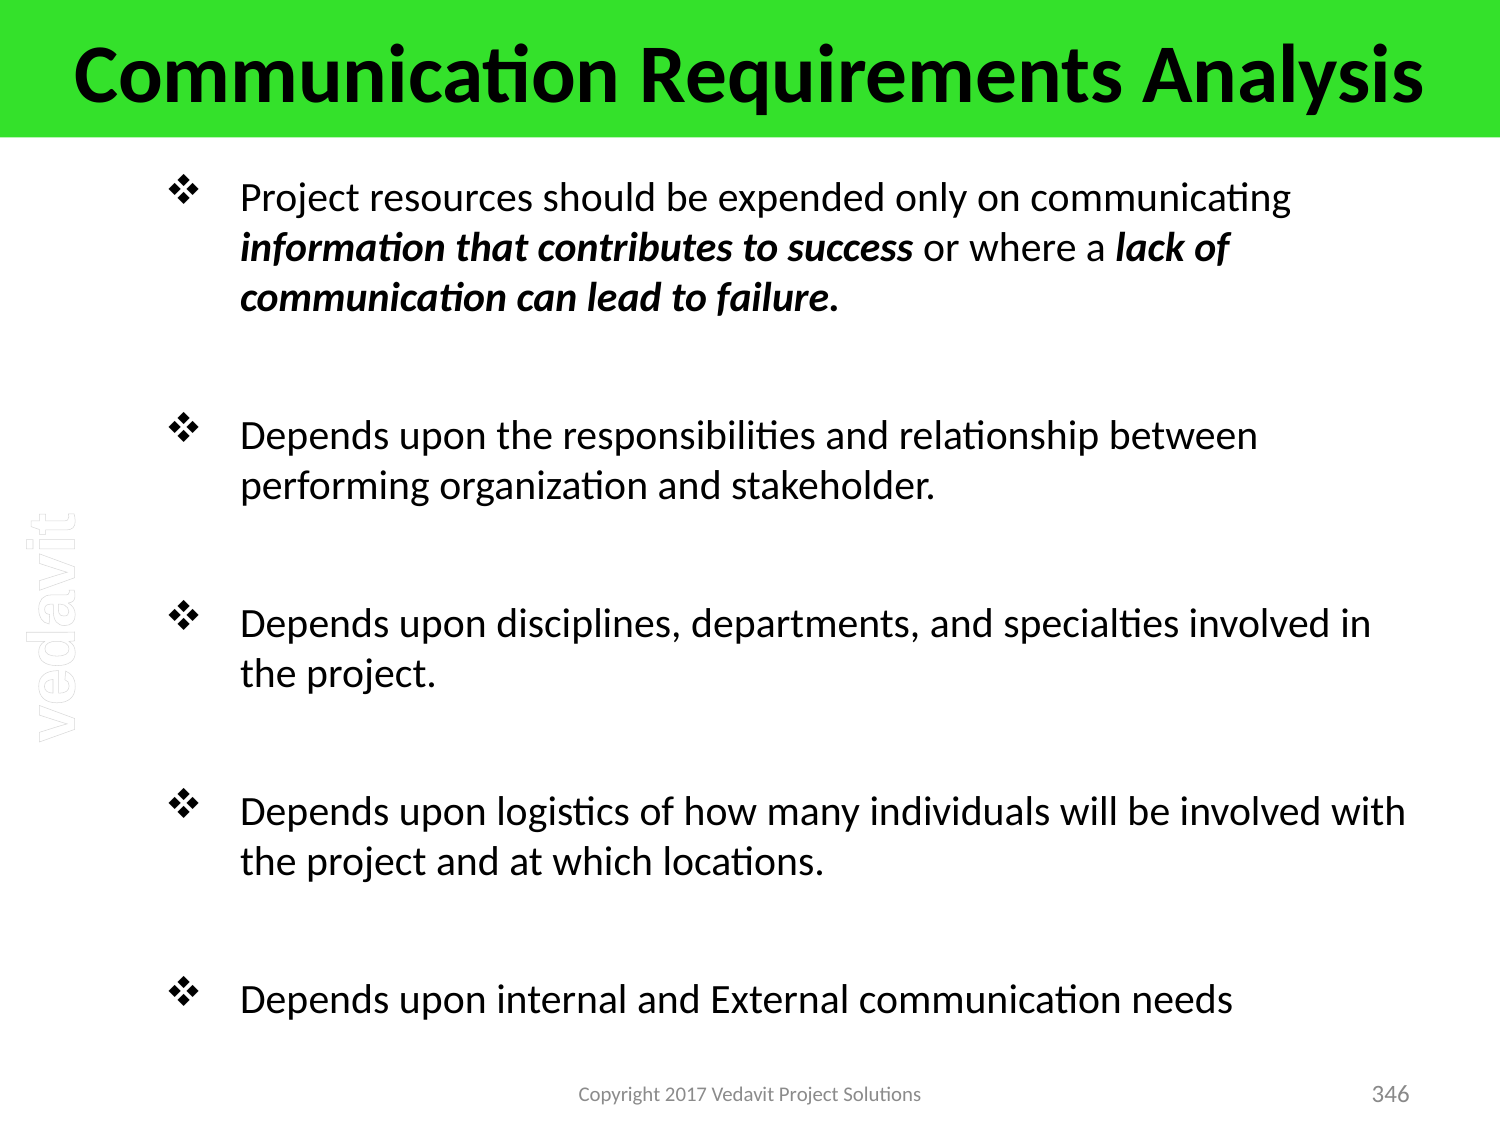

# Communication Requirements Analysis
Project resources should be expended only on communicating information that contributes to success or where a lack of communication can lead to failure.

Depends upon the responsibilities and relationship between performing organization and stakeholder.

Depends upon disciplines, departments, and specialties involved in the project.

Depends upon logistics of how many individuals will be involved with the project and at which locations.

Depends upon internal and External communication needs

Copyright 2017 Vedavit Project Solutions
346